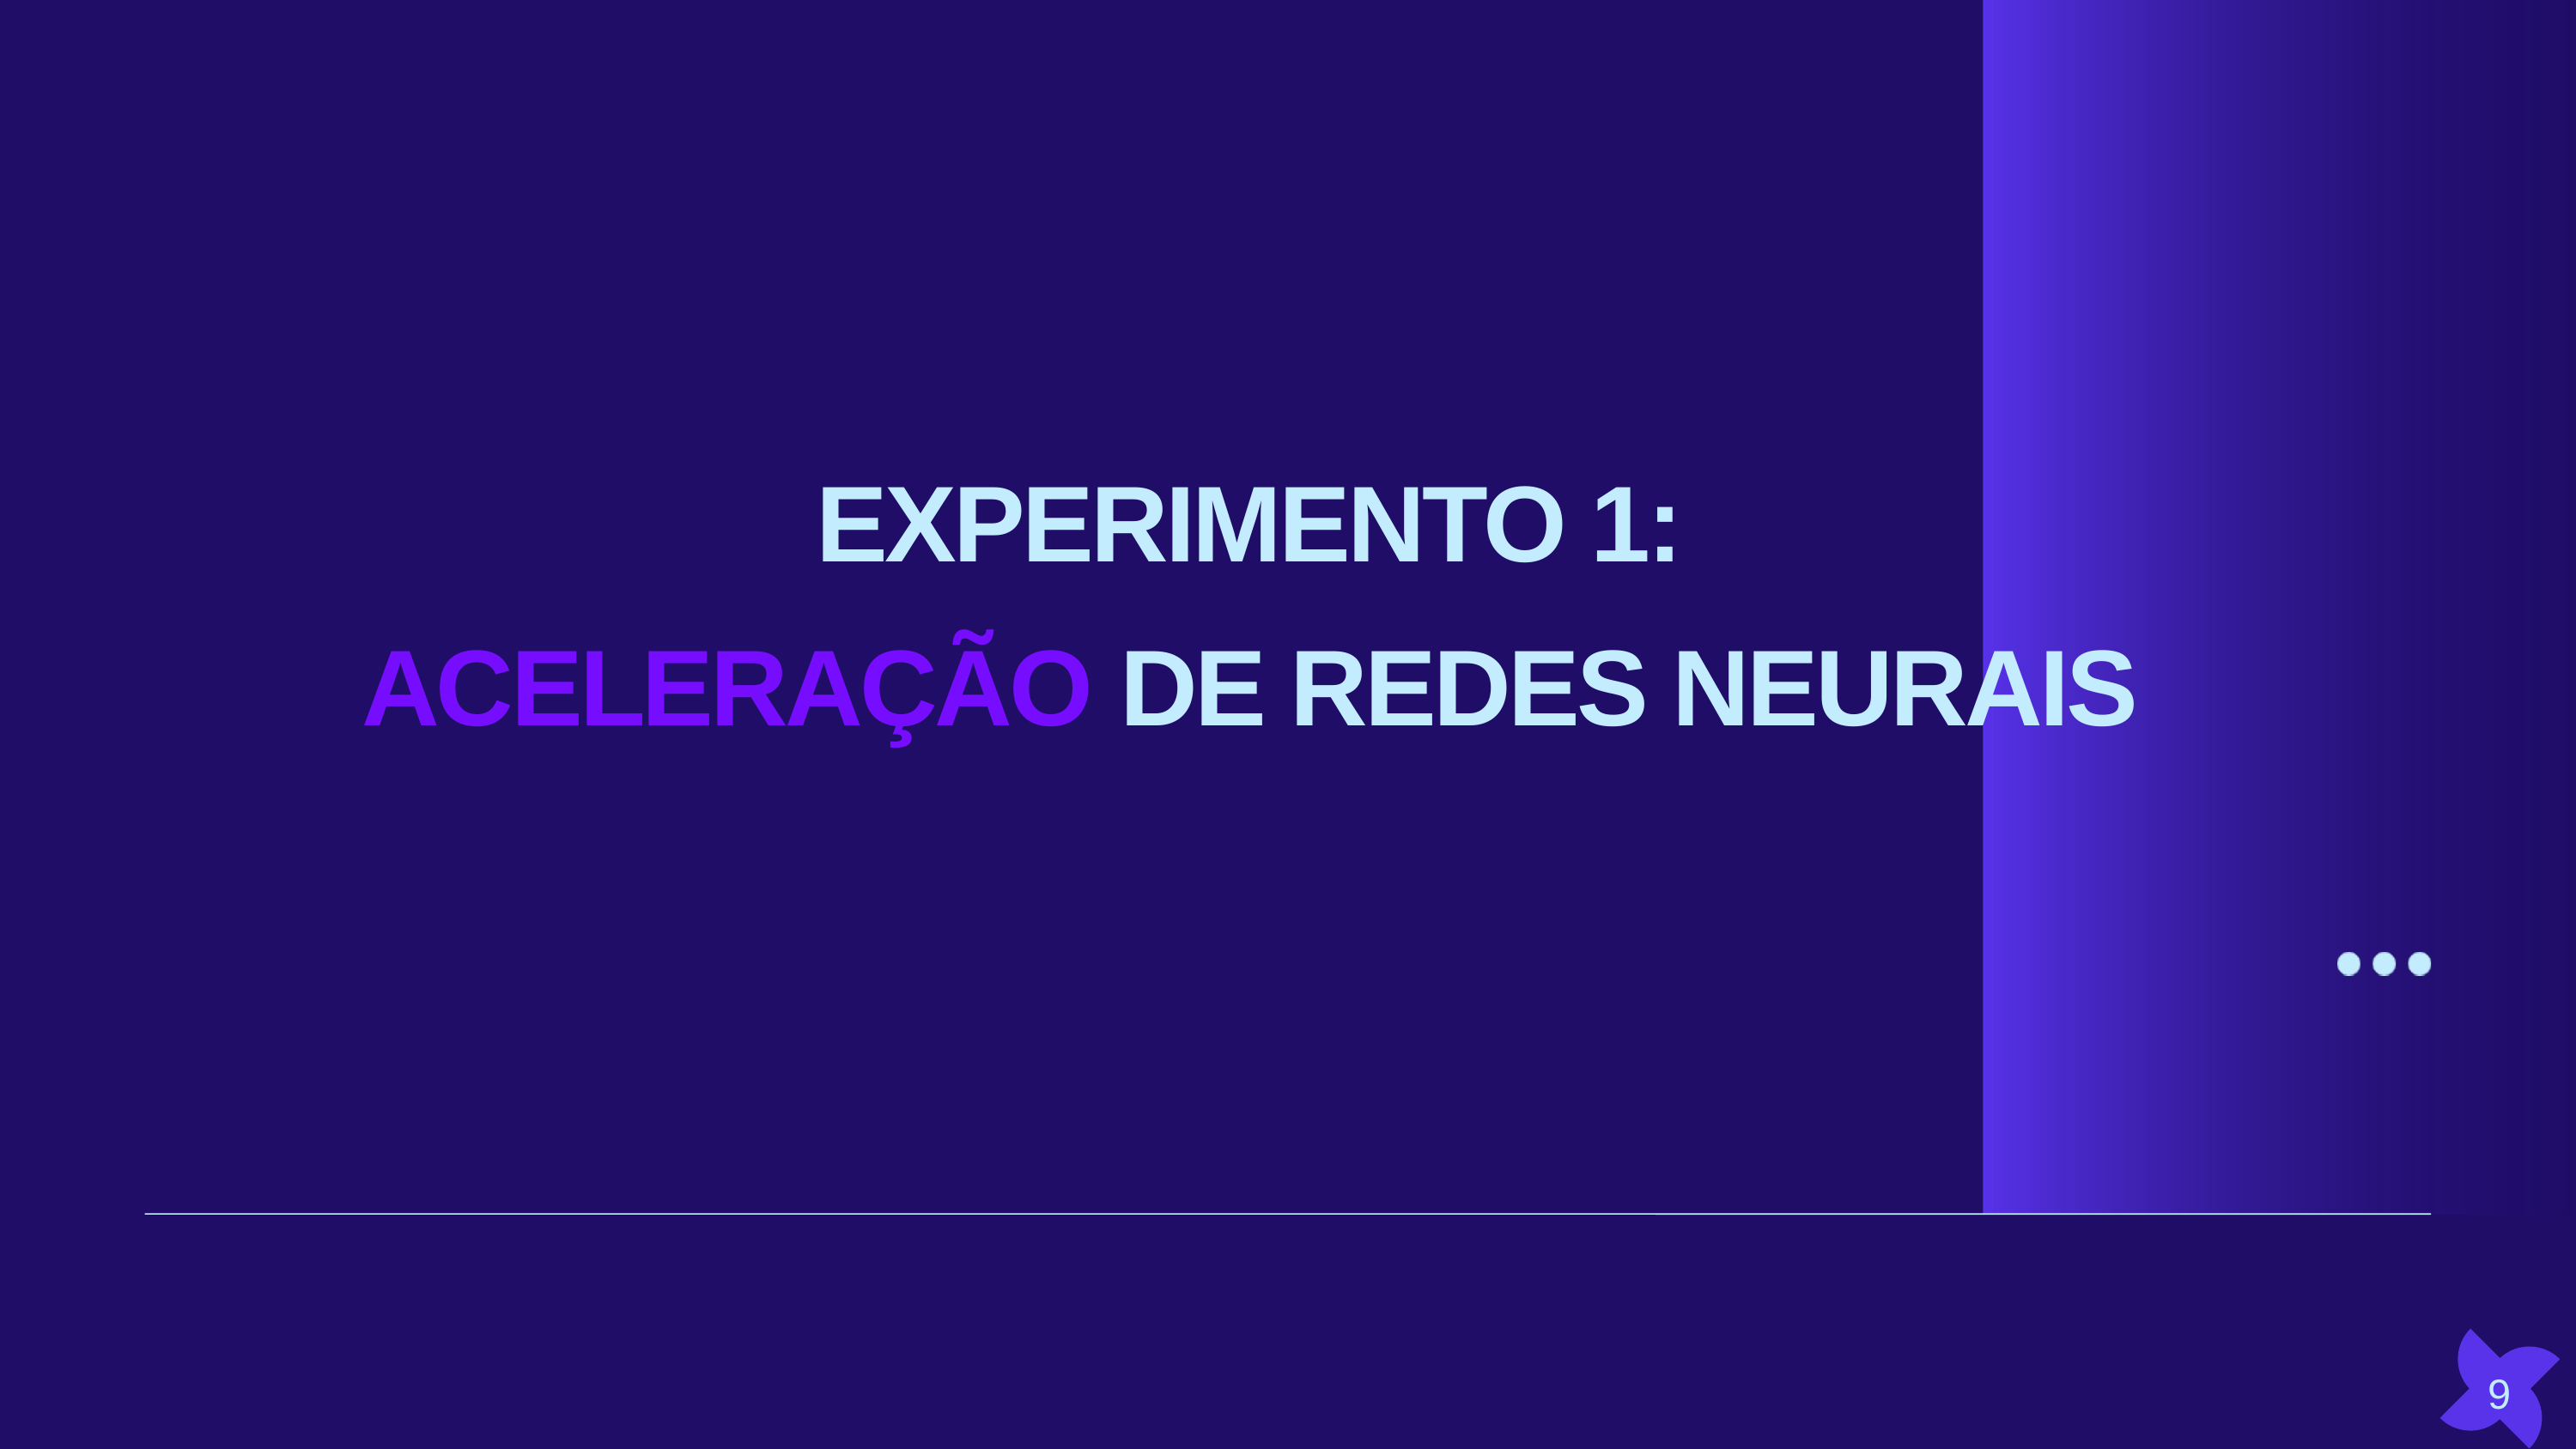

EXPERIMENTO 1:

ACELERAÇÃO DE REDES NEURAIS

9